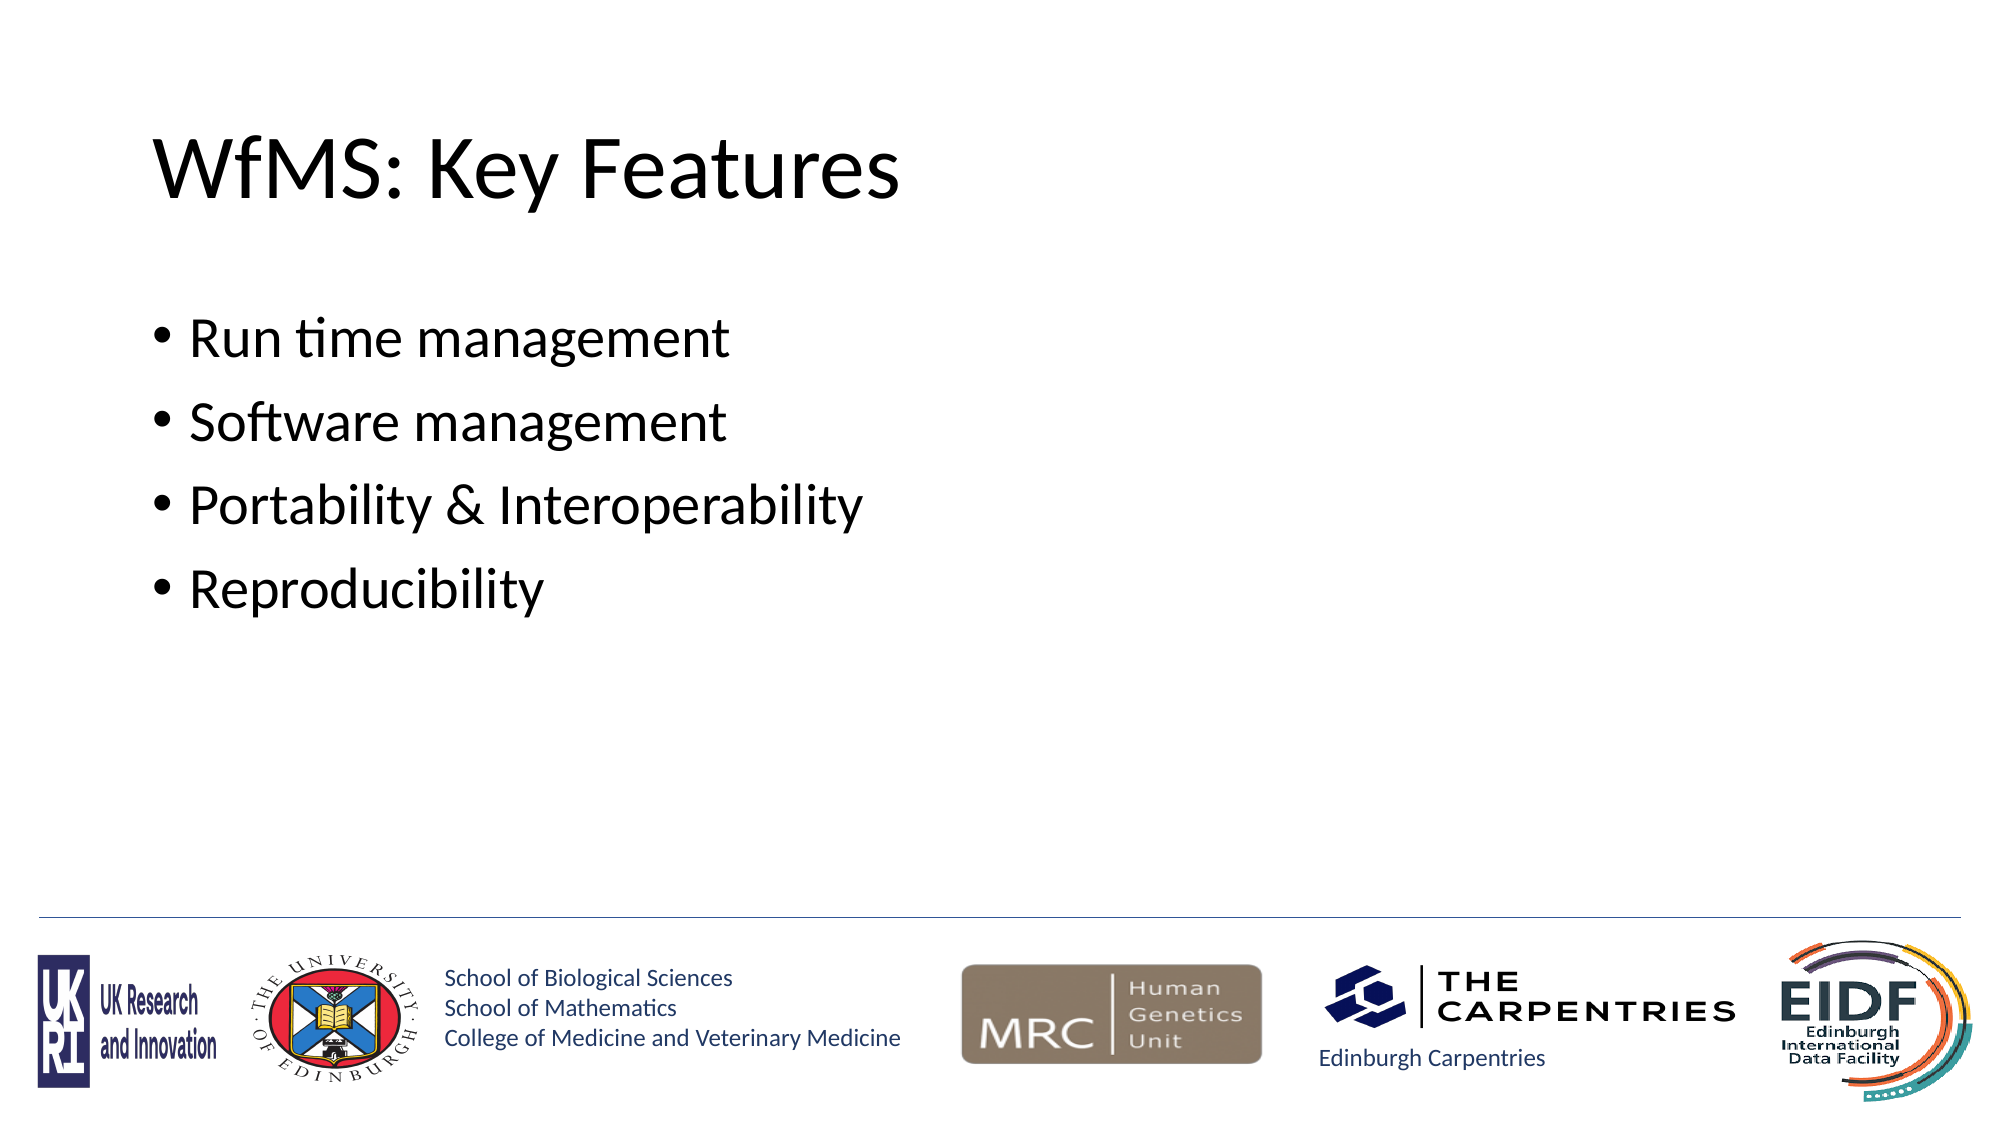

# WfMS: Key Features
Run time management
Software management
Portability & Interoperability
Reproducibility